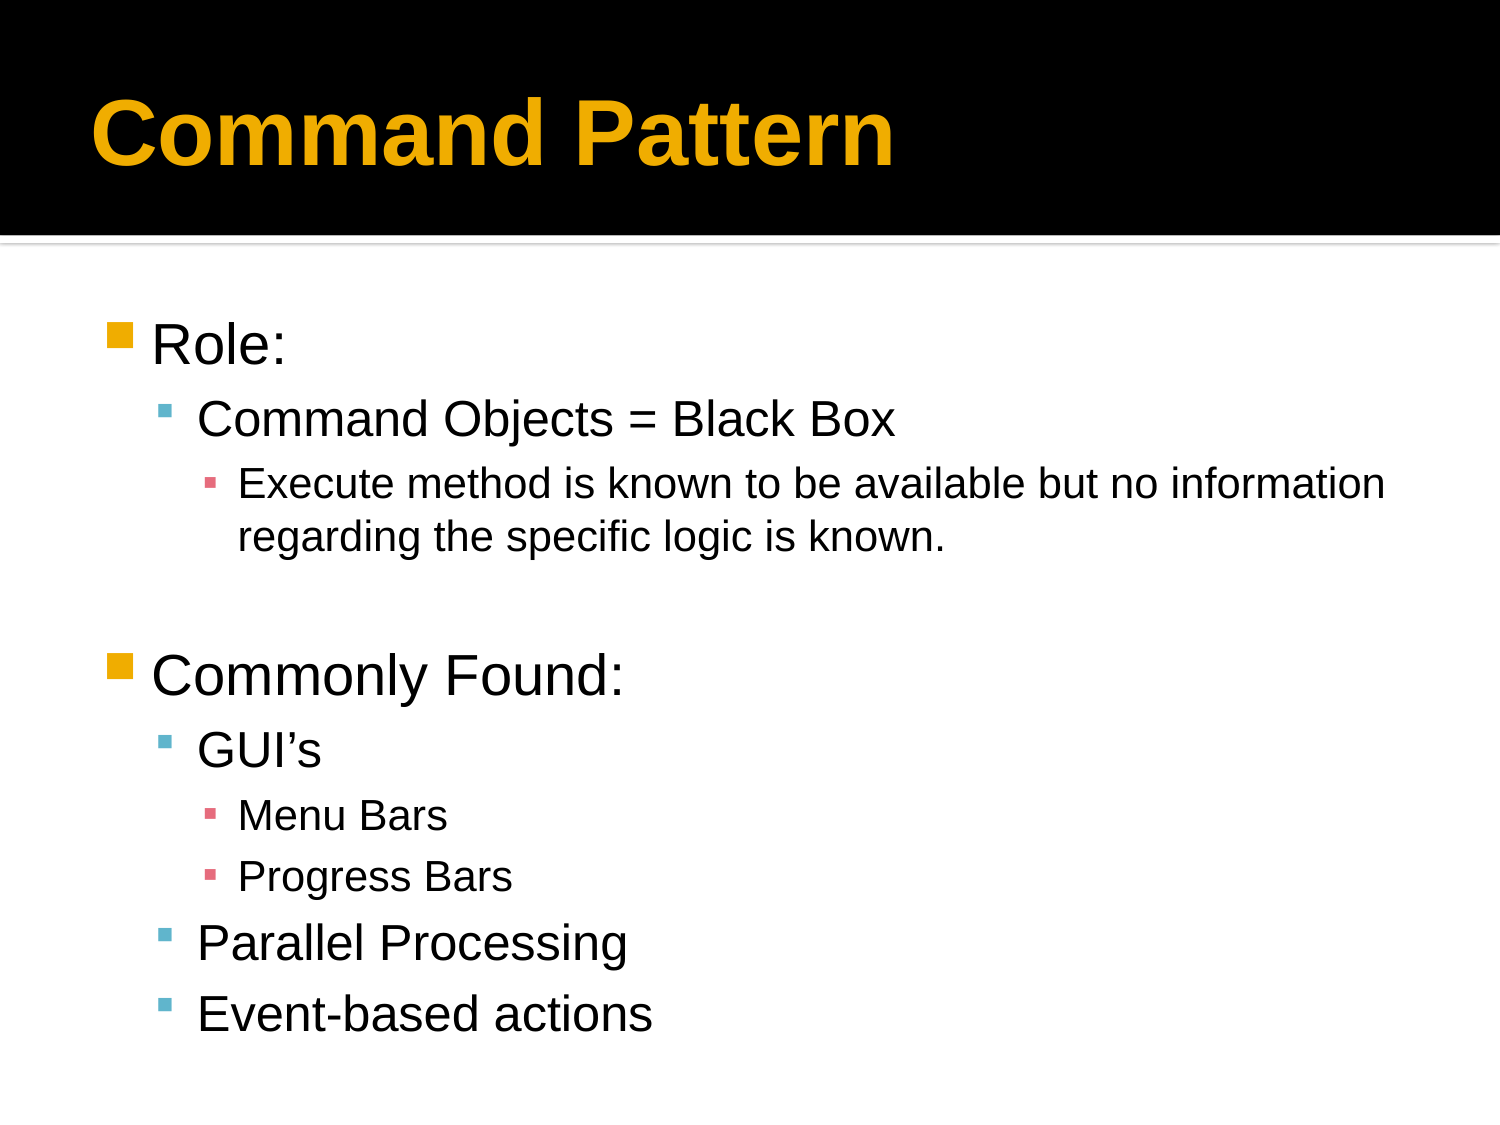

# Command Pattern
Role:
Command Objects = Black Box
Execute method is known to be available but no information regarding the specific logic is known.

Commonly Found:
GUI’s
Menu Bars
Progress Bars
Parallel Processing
Event-based actions